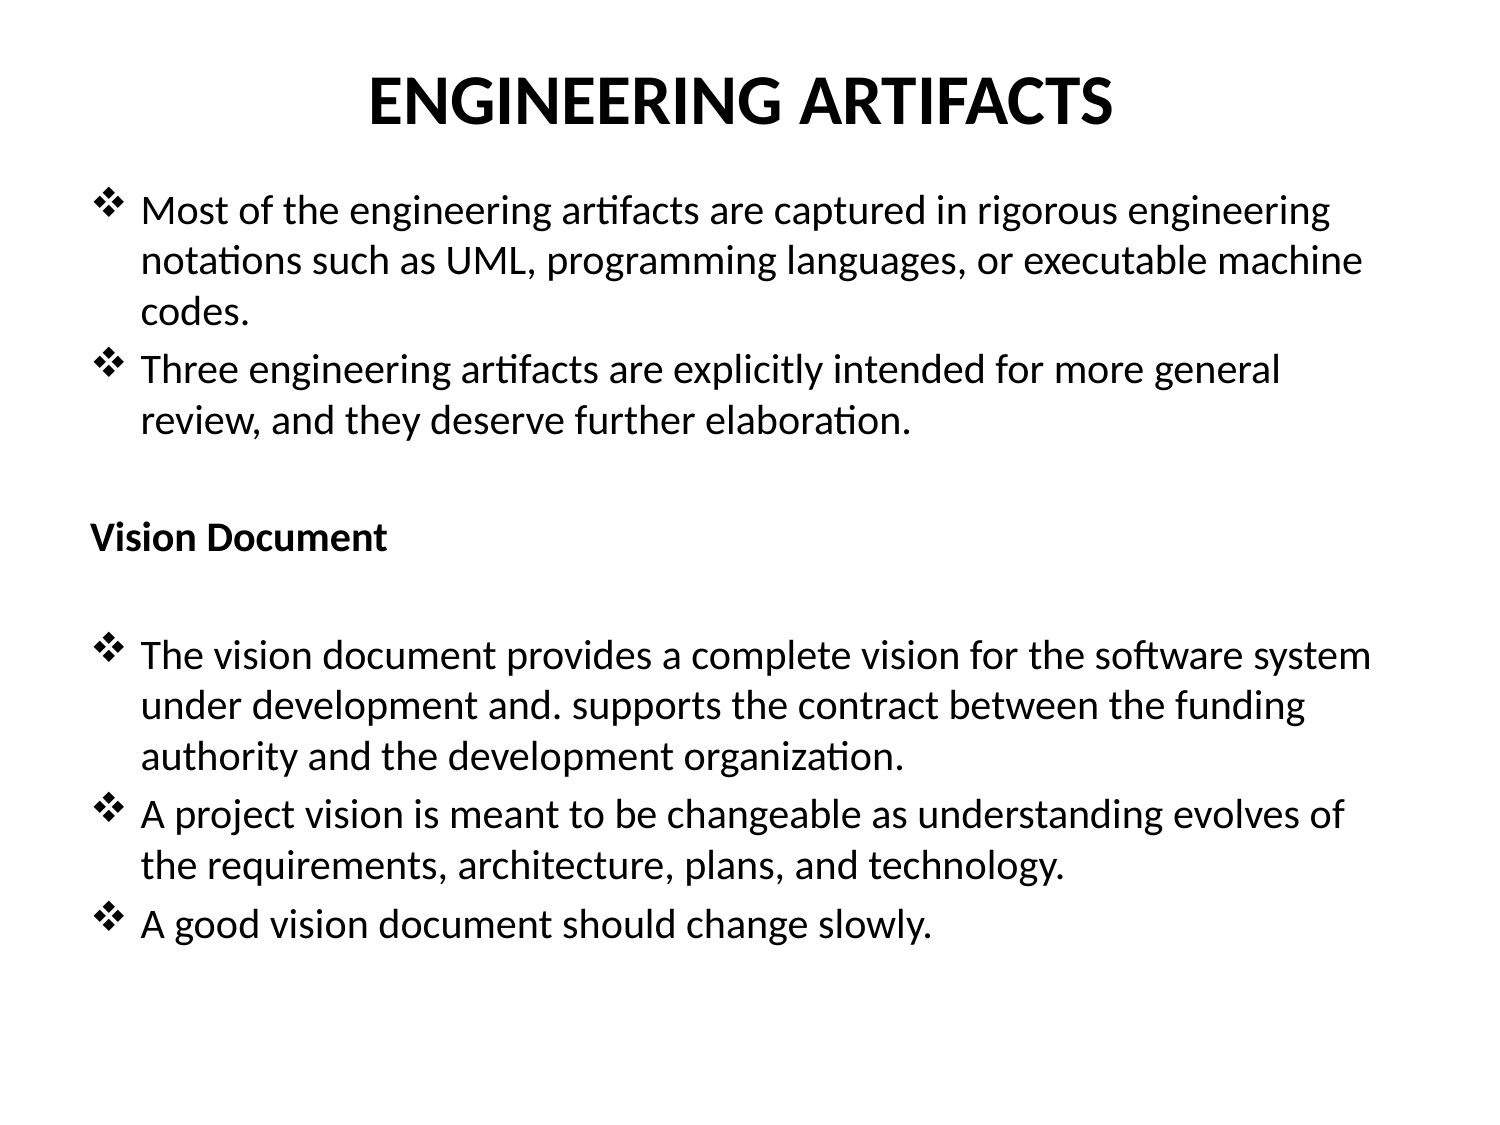

# ENGINEERING ARTIFACTS
Most of the engineering artifacts are captured in rigorous engineering notations such as UML, programming languages, or executable machine codes.
Three engineering artifacts are explicitly intended for more general
review, and they deserve further elaboration.

Vision Document

The vision document provides a complete vision for the software system under development and. supports the contract between the funding authority and the development organization.
A project vision is meant to be changeable as understanding evolves of the requirements, architecture, plans, and technology.
A good vision document should change slowly.